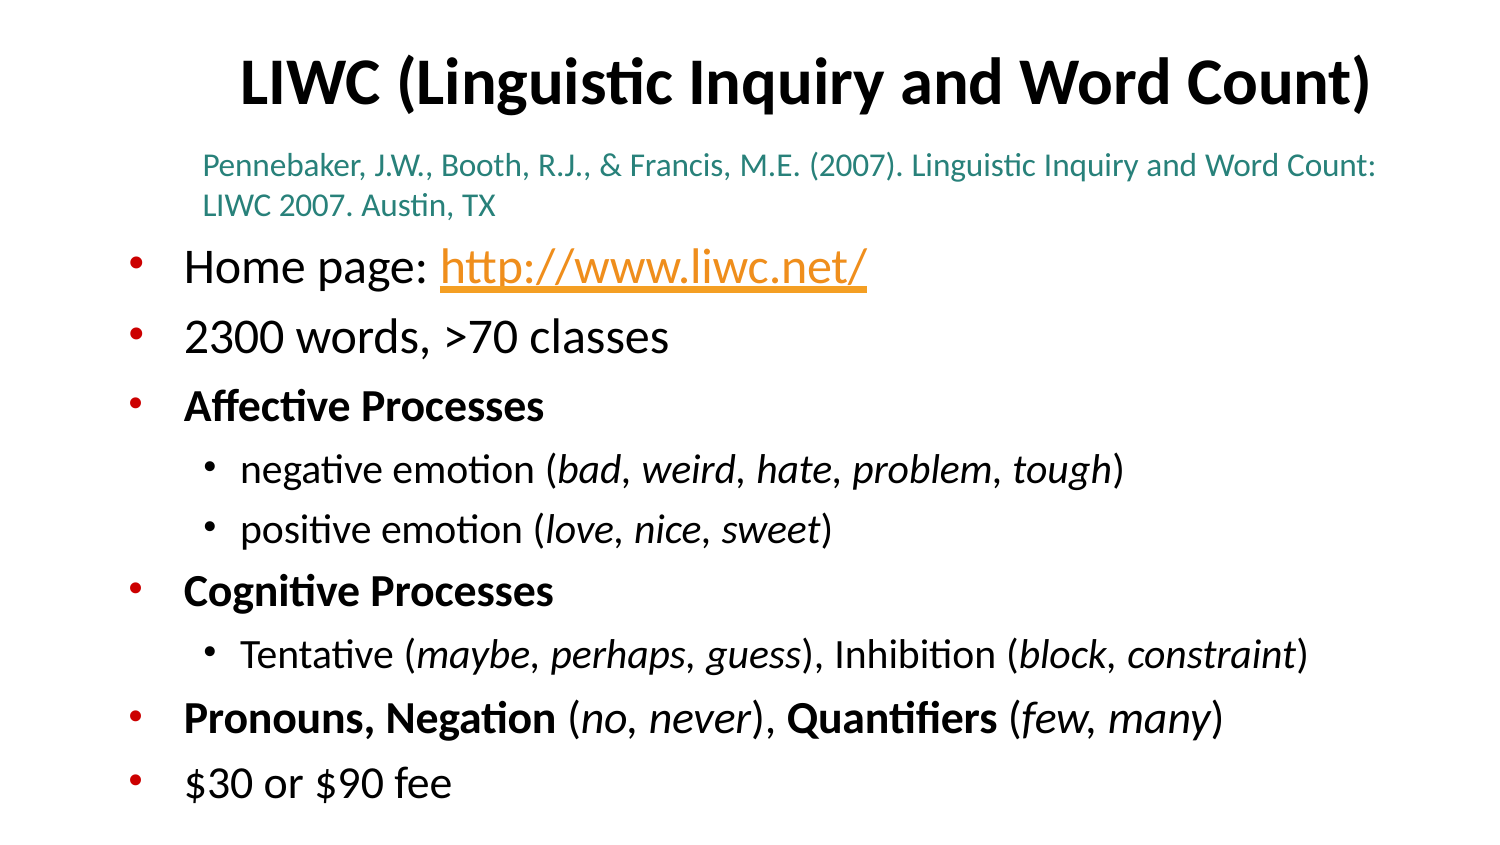

# LIWC (Linguistic Inquiry and Word Count)
Pennebaker, J.W., Booth, R.J., & Francis, M.E. (2007). Linguistic Inquiry and Word Count:  LIWC 2007. Austin, TX
Home page: http://www.liwc.net/
2300 words, >70 classes
Aﬀective Processes
negative emotion (bad, weird, hate, problem, tough)
positive emotion (love, nice, sweet)
Cognitive Processes
Tentative (maybe, perhaps, guess), Inhibition (block, constraint)
Pronouns, Negation (no, never), Quantiﬁers (few, many)
$30 or $90 fee